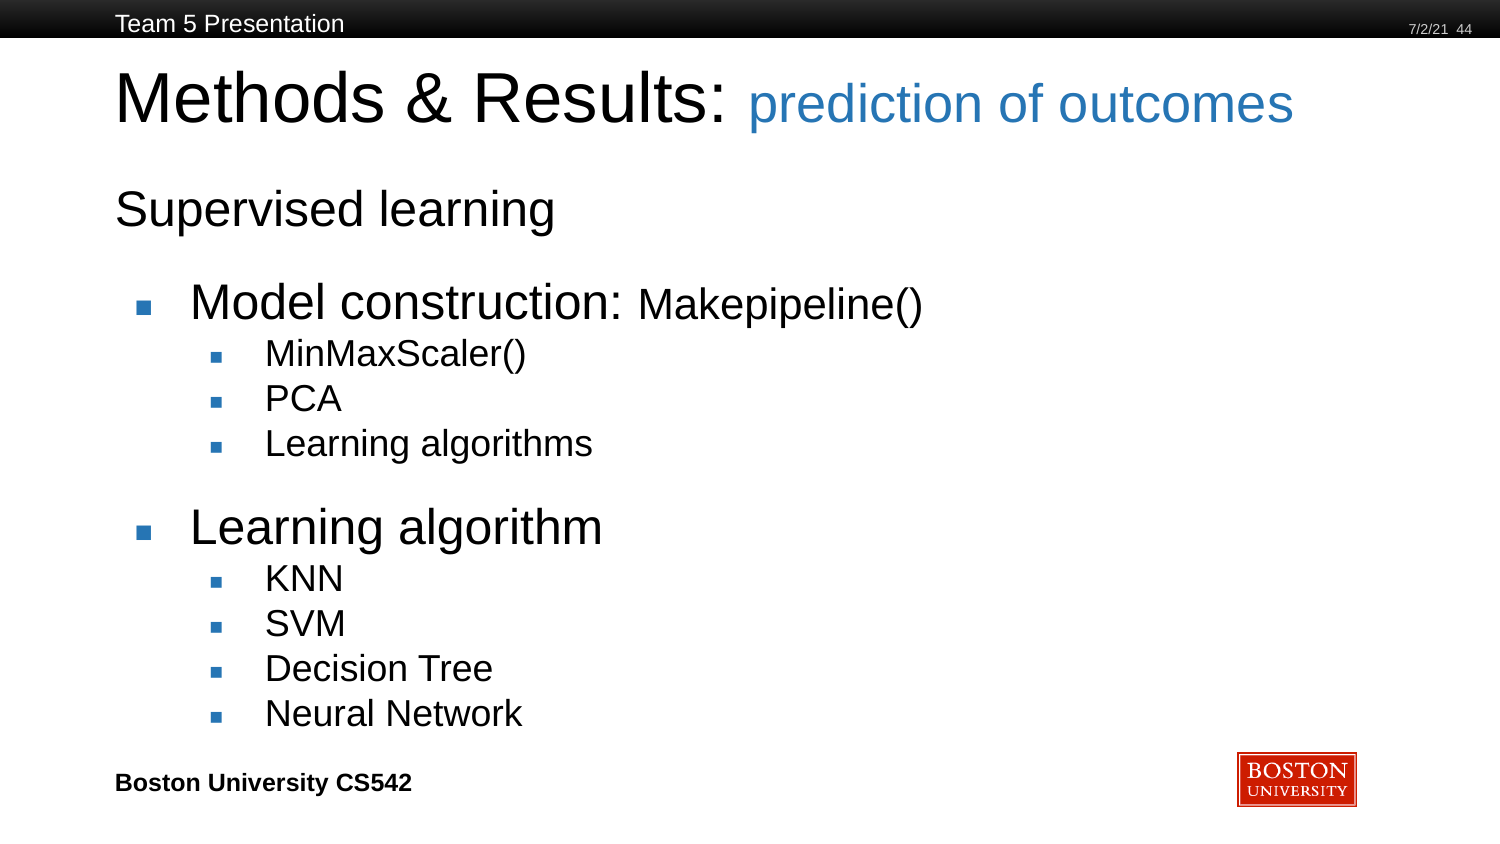

Team 5 Presentation
7/2/21  44
Methods & Results: prediction of outcomes
# Supervised learning
Model construction: Makepipeline()
MinMaxScaler()
PCA
Learning algorithms

Learning algorithm
KNN
SVM
Decision Tree
Neural Network